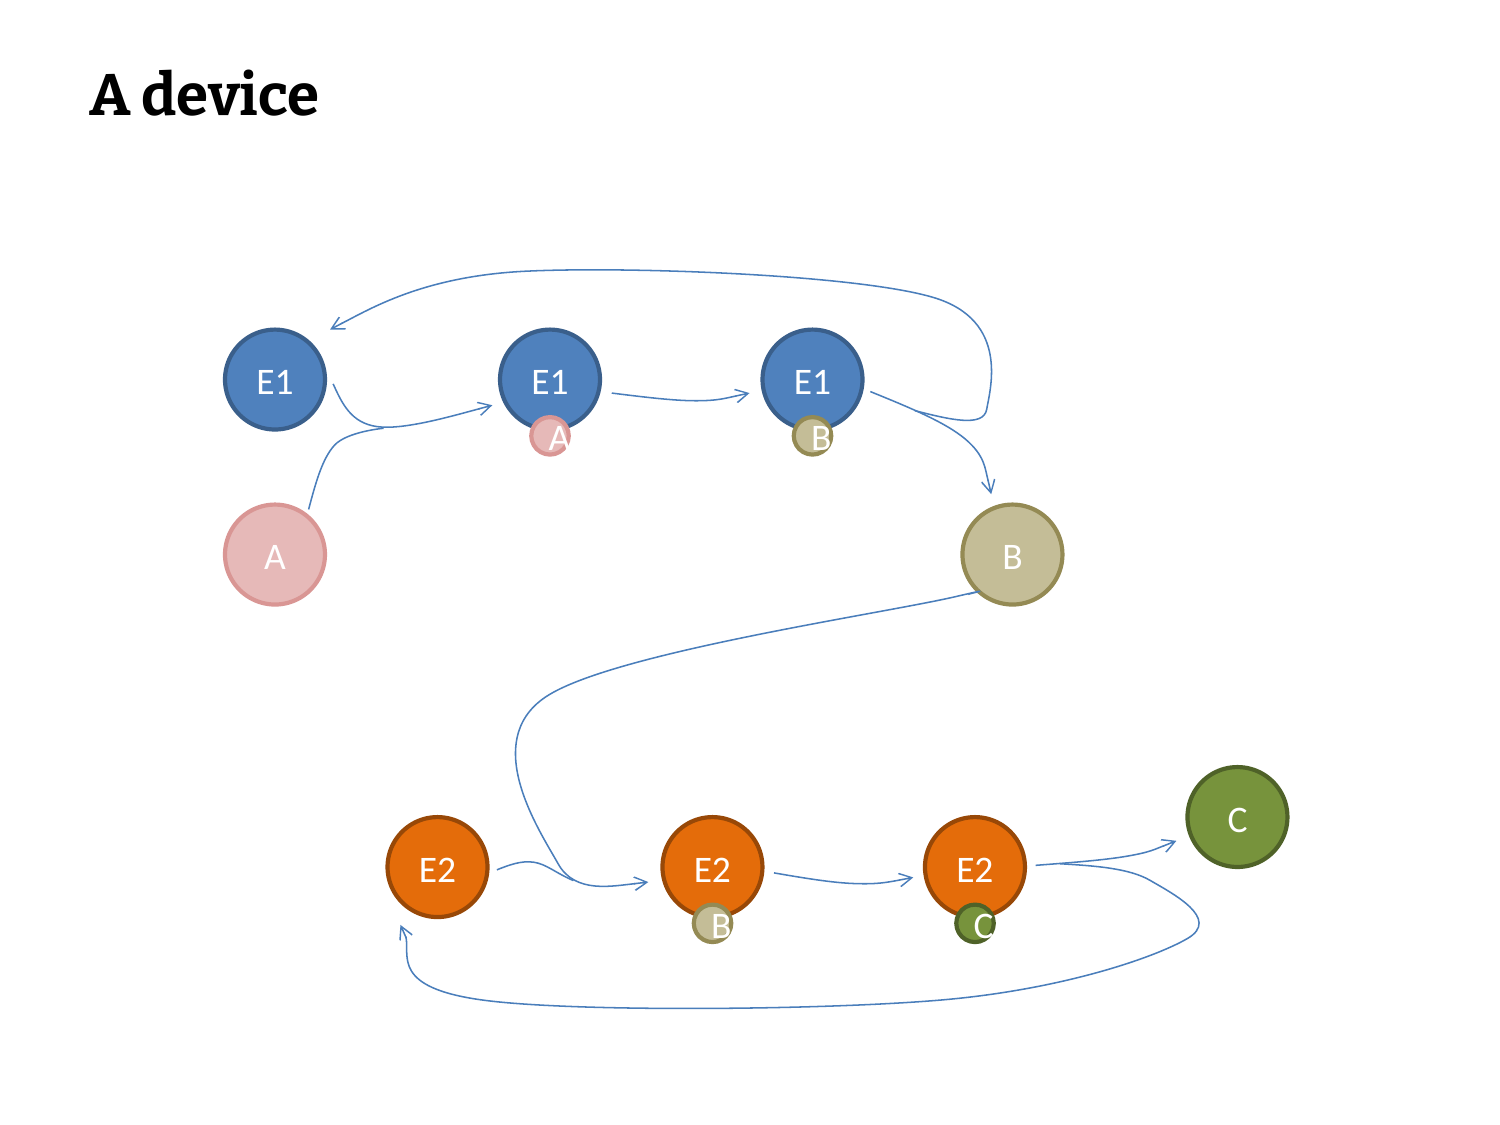

A device

E1
E1
E1

A
B

A
B

C
E2
E2
E2

B
C